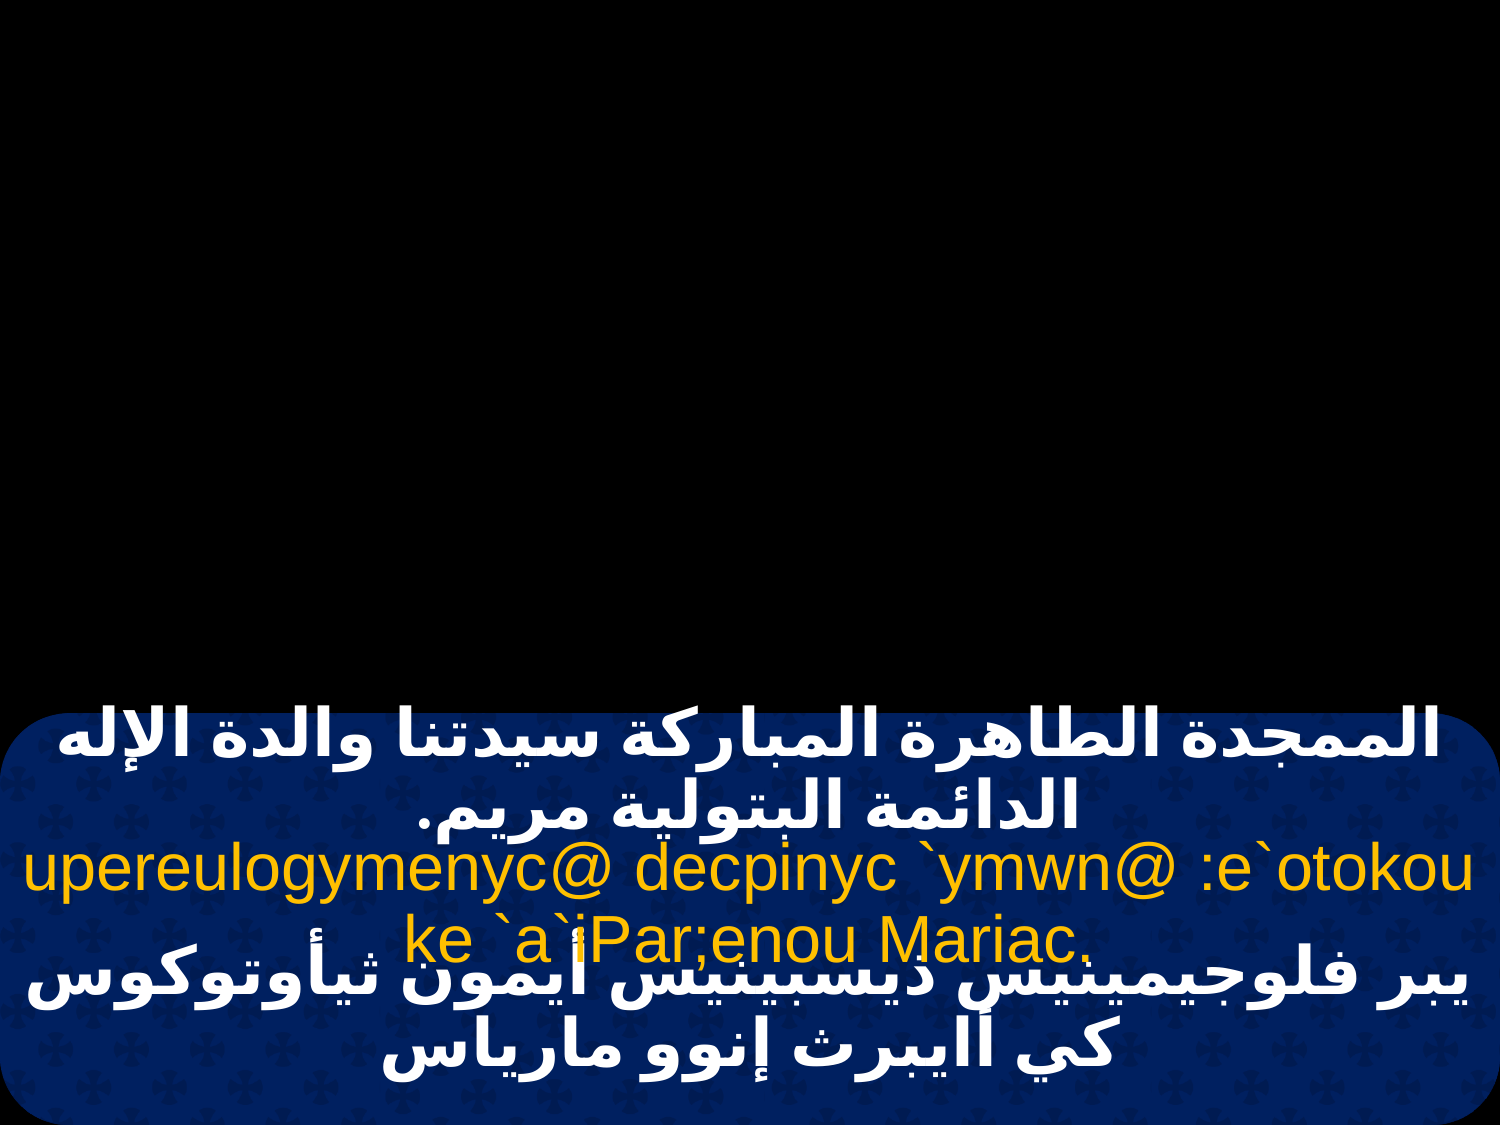

# الممجدة الطاهرة المباركة سيدتنا والدة الإله الدائمة البتولية مريم.
upereulogymenyc@ decpinyc `ymwn@ :e`otokou ke `a`iPar;enou Mariac.
يبر فلوجيمينيس ذيسبينيس أيمون ثيأوتوكوس كي أايبرث ﺇنوو مارياس